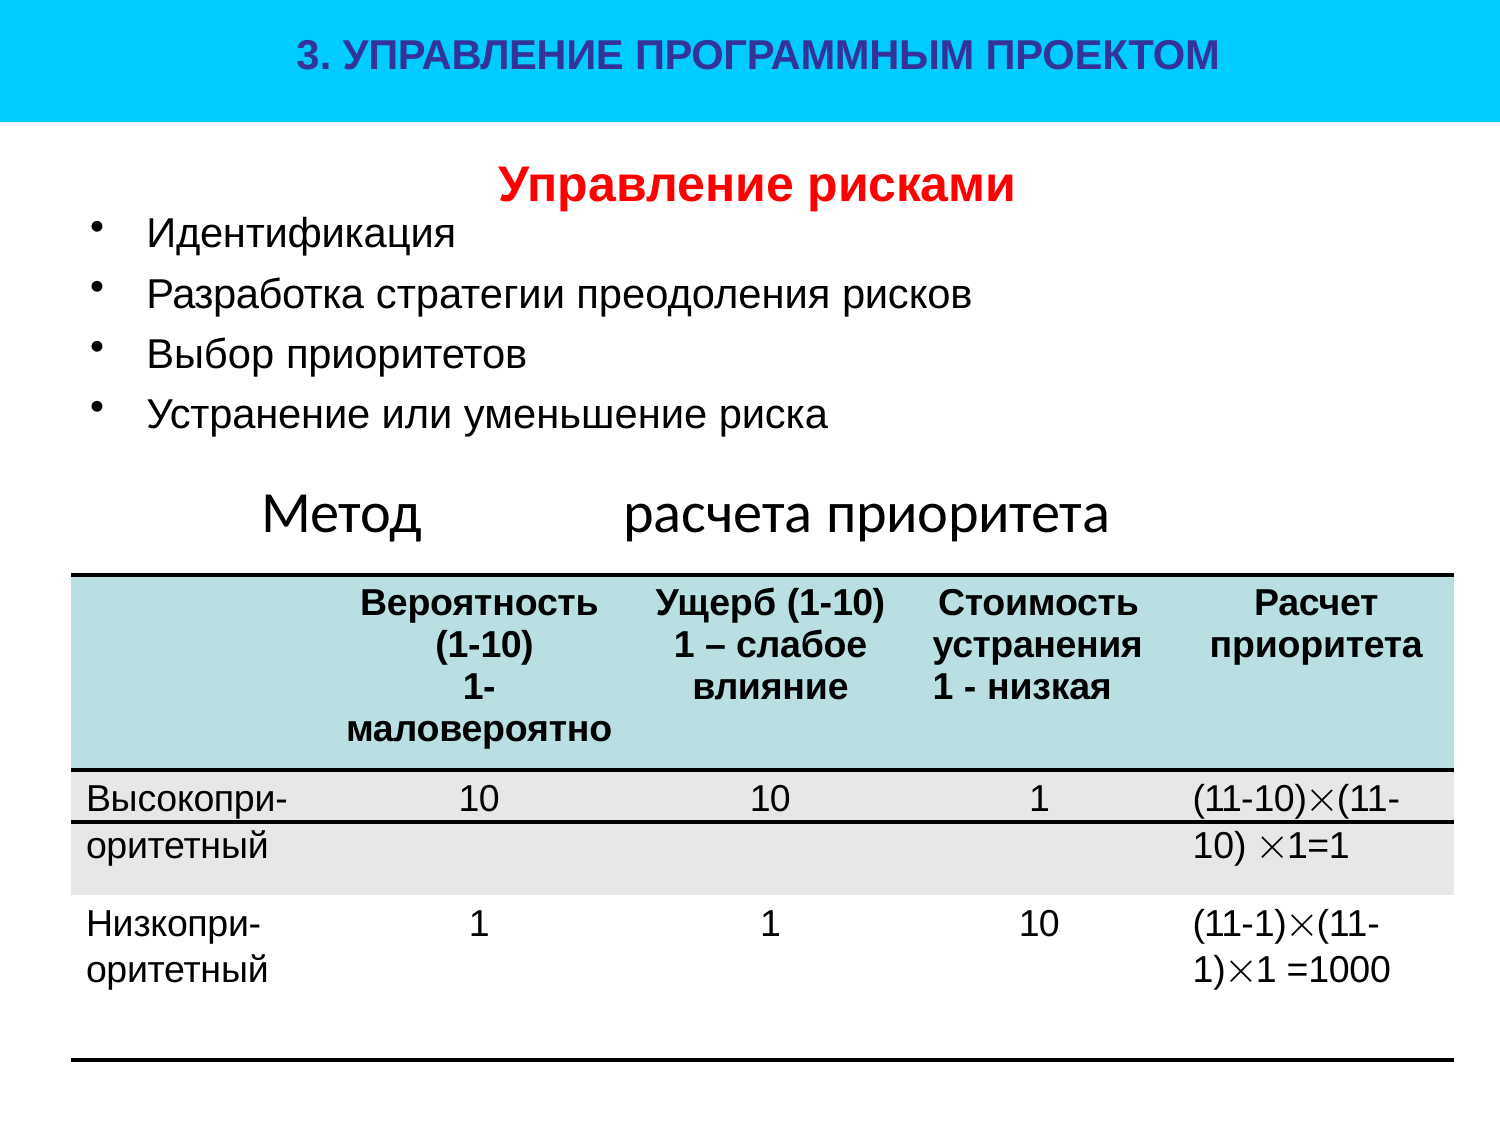

3. УПРАВЛЕНИЕ ПРОГРАММНЫМ ПРОЕКТОМ
# Управление рисками
Идентификация
Разработка стратегии преодоления рисков
Выбор приоритетов
Устранение или уменьшение риска
Метод	расчета приоритета рисков
| Вероятность (1-10) 1- маловероятно |  | Ущерб (1-10) 1 – слабое влияние | Стоимость устранения 1 - низкая | Расчет приоритета |
| --- | --- | --- | --- | --- |
| Высокопри- | 10 | 10 | 1 | (11-10)×(11- |
| оритетный |  |  |  | 10) ×1=1 |
| Низкопри- | 1 | 1 | 10 | (11-1)×(11- |
| оритетный |  |  |  | 1)×1 =1000 |